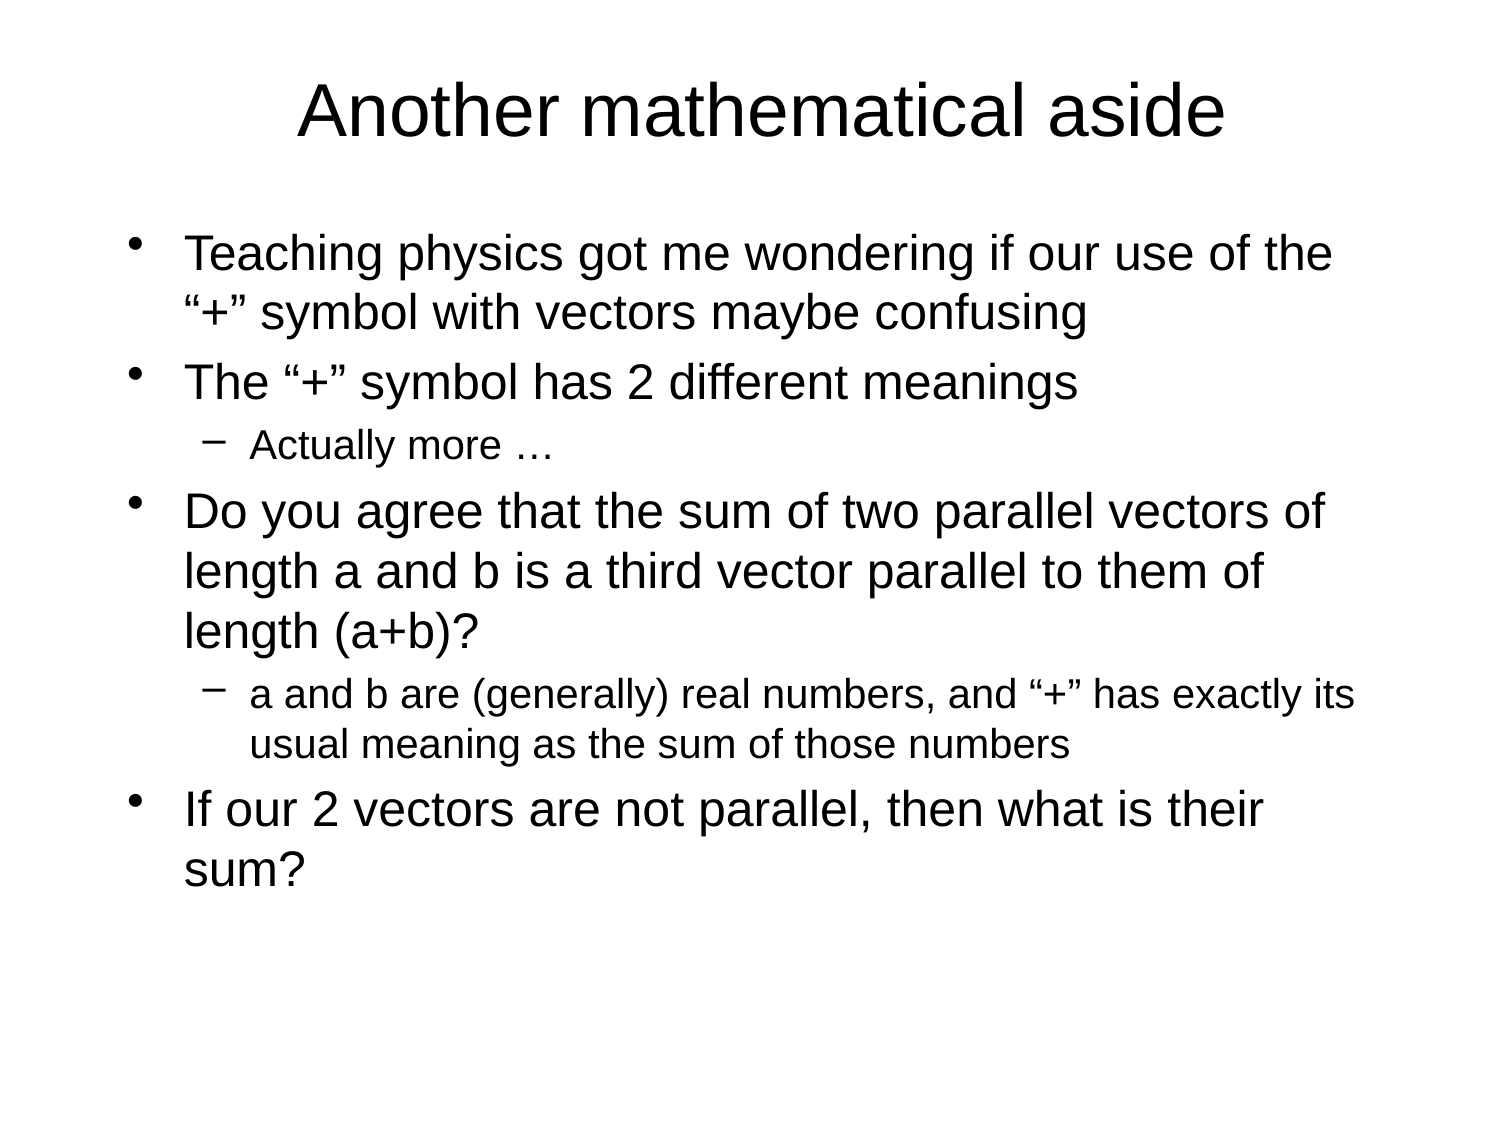

# Another mathematical aside
Teaching physics got me wondering if our use of the “+” symbol with vectors maybe confusing
The “+” symbol has 2 different meanings
Actually more …
Do you agree that the sum of two parallel vectors of length a and b is a third vector parallel to them of length (a+b)?
a and b are (generally) real numbers, and “+” has exactly its usual meaning as the sum of those numbers
If our 2 vectors are not parallel, then what is their sum?